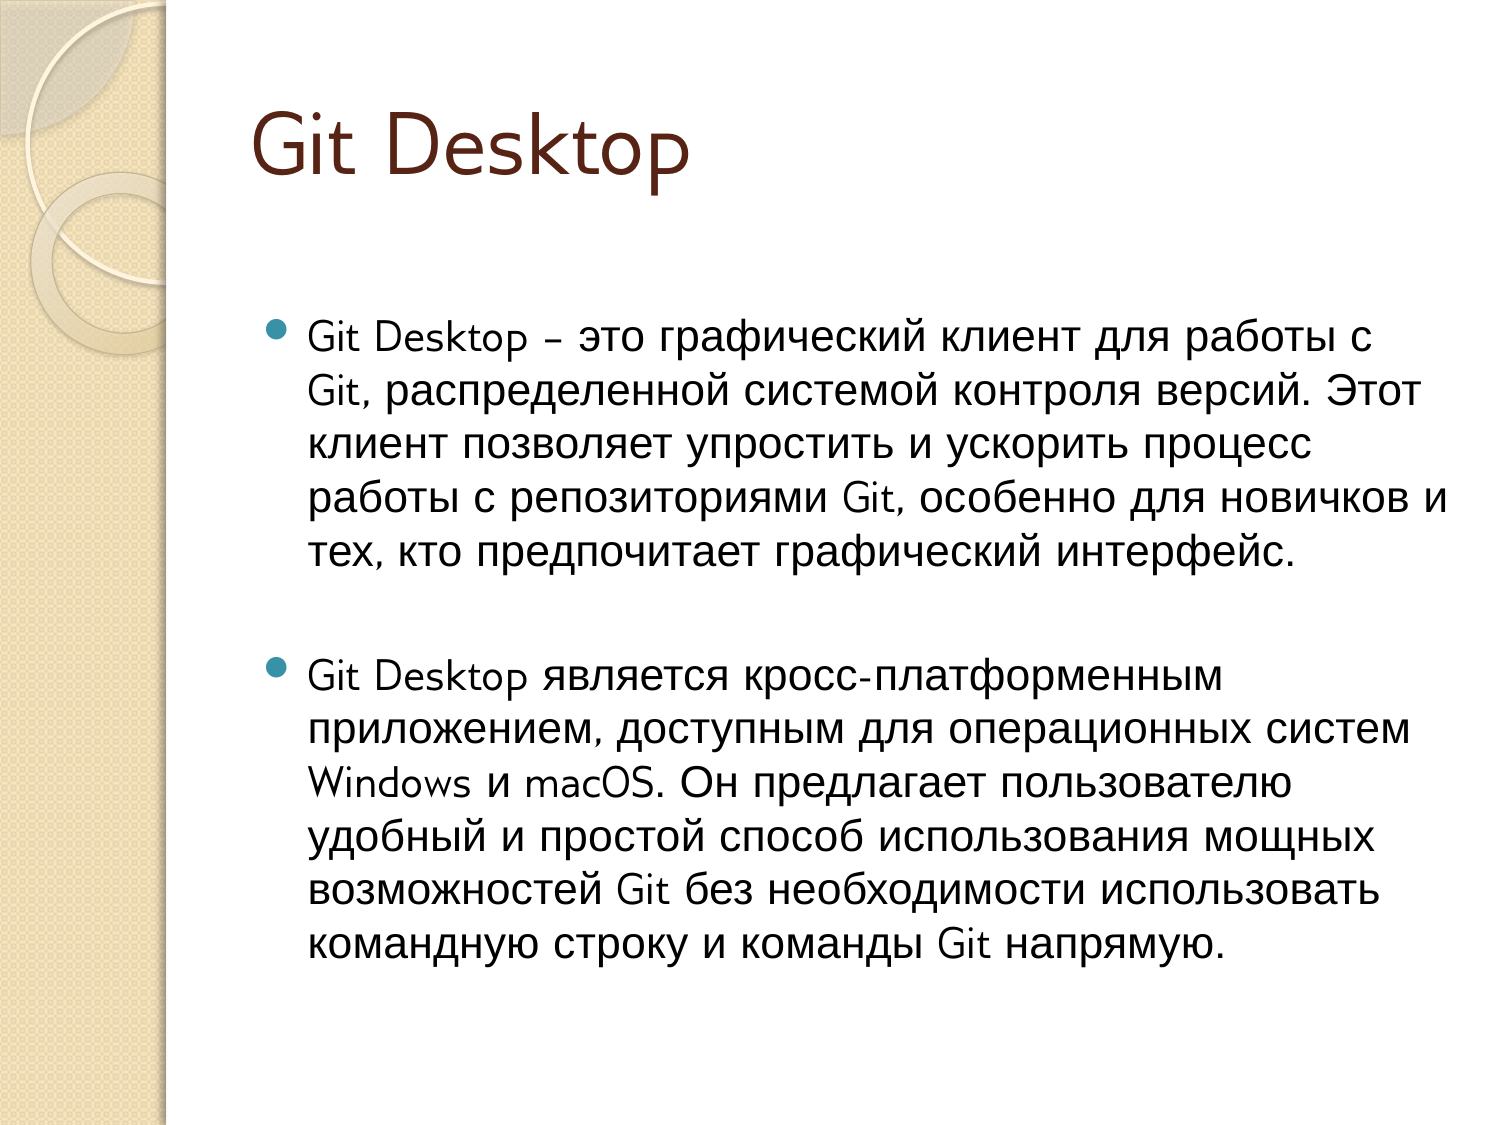

# Git Desktop

Git Desktop – это графический клиент для работы с Git, распределенной системой контроля версий. Этот клиент позволяет упростить и ускорить процесс работы с репозиториями Git, особенно для новичков и тех, кто предпочитает графический интерфейс.

Git Desktop является кросс-платформенным приложением, доступным для операционных систем Windows и macOS. Он предлагает пользователю удобный и простой способ использования мощных возможностей Git без необходимости использовать командную строку и команды Git напрямую.